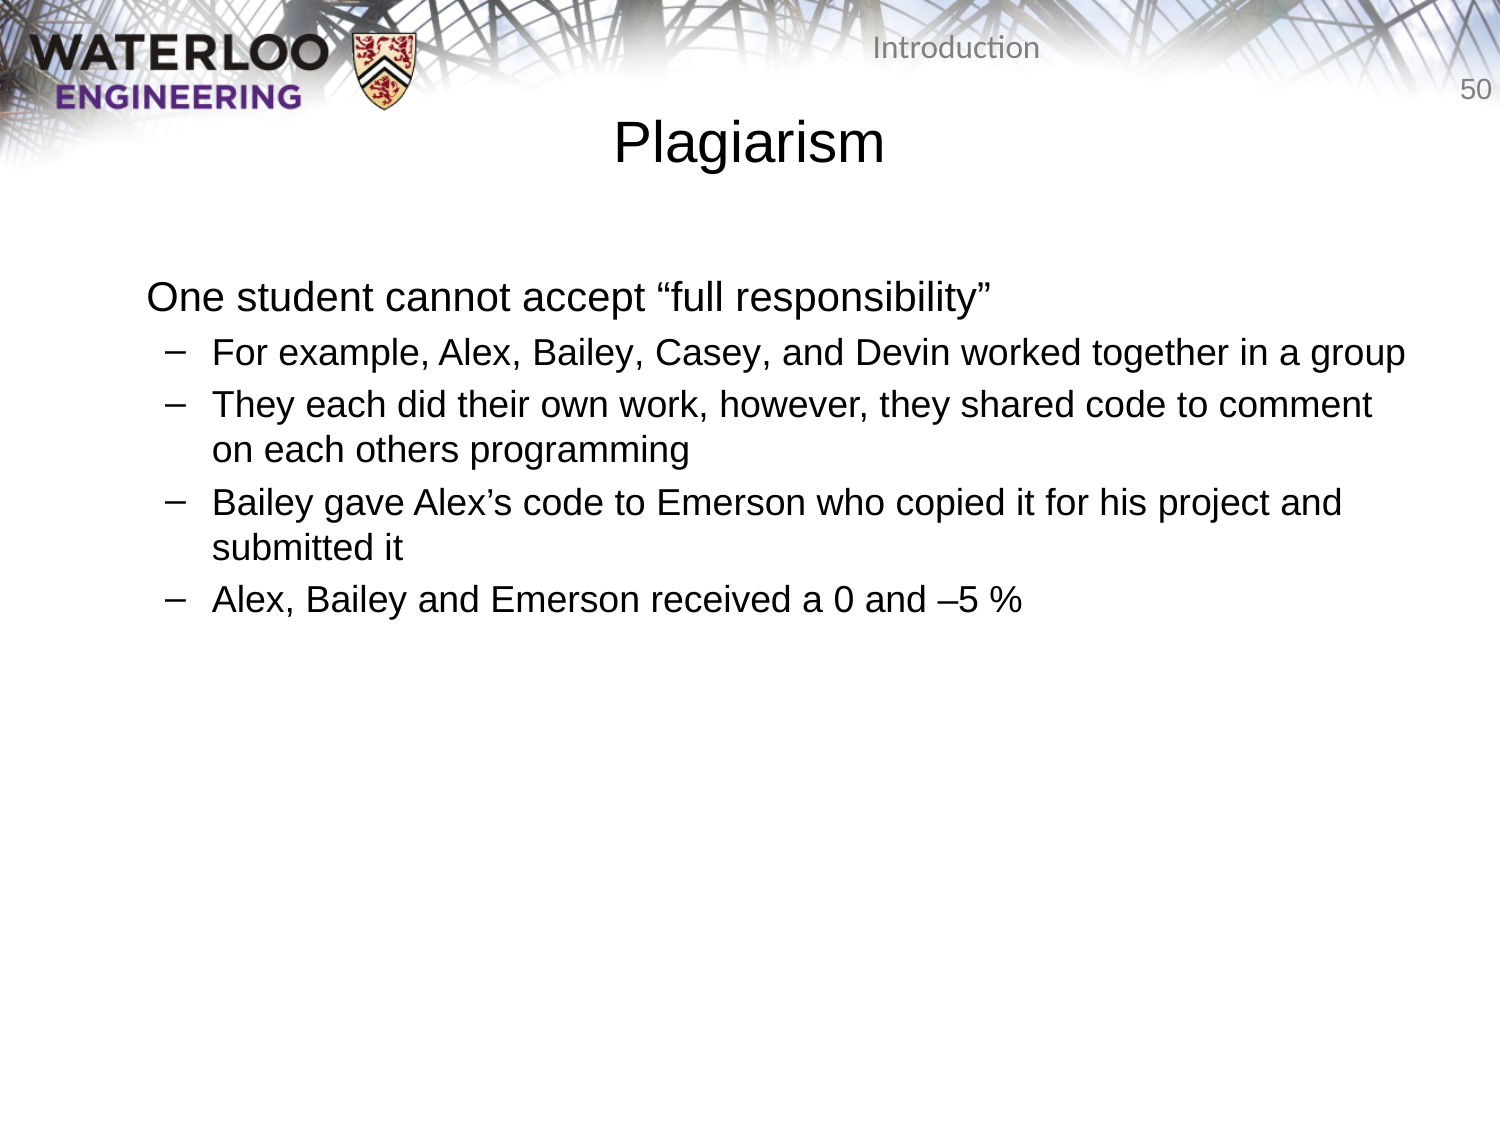

# Plagiarism
	One student cannot accept “full responsibility”
For example, Alex, Bailey, Casey, and Devin worked together in a group
They each did their own work, however, they shared code to comment on each others programming
Bailey gave Alex’s code to Emerson who copied it for his project and submitted it
Alex, Bailey and Emerson received a 0 and –5 %